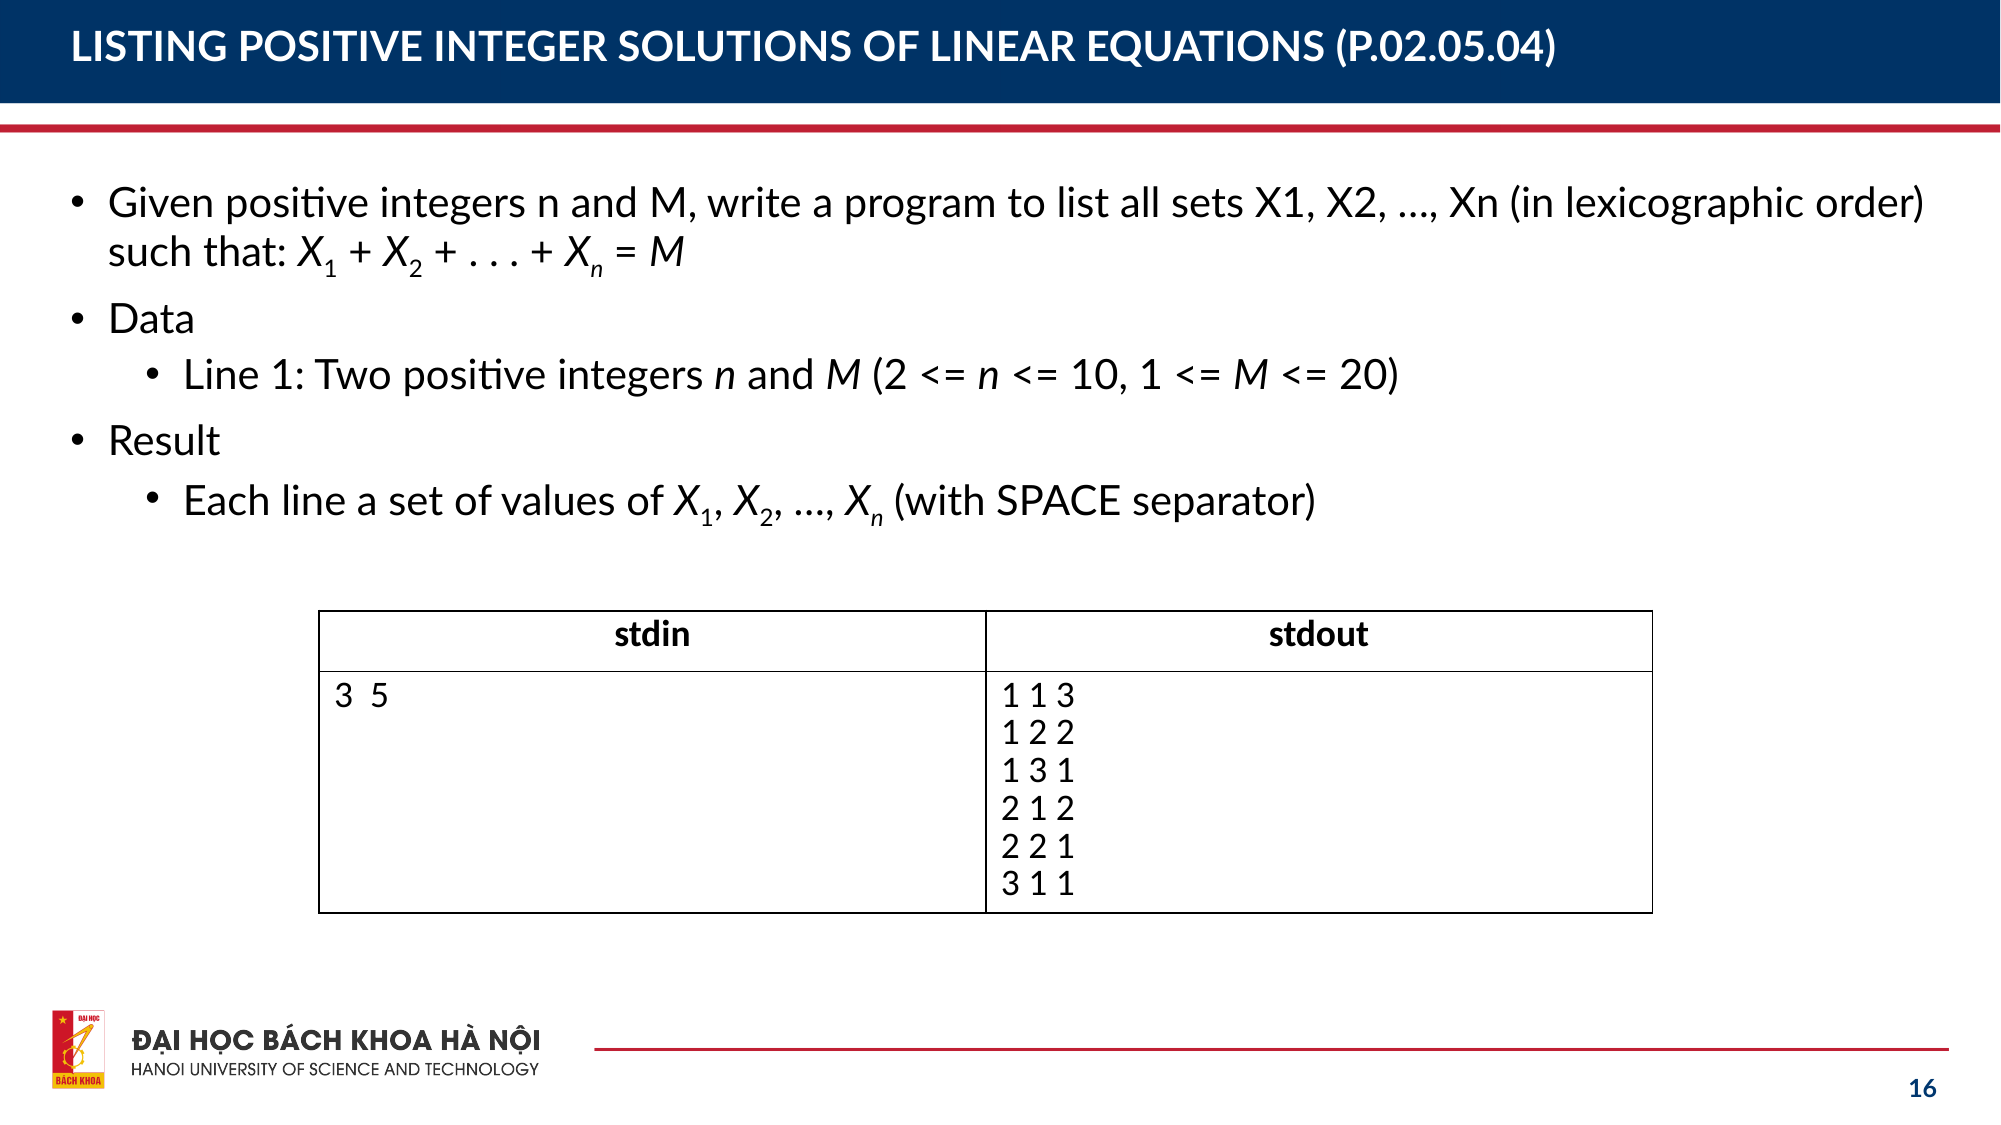

# LISTING POSITIVE INTEGER SOLUTIONS OF LINEAR EQUATIONS (P.02.05.04)
Given positive integers n and M, write a program to list all sets X1, X2, …, Xn (in lexicographic order) such that: X1 + X2 + . . . + Xn = M
Data
Line 1: Two positive integers n and M (2 <= n <= 10, 1 <= M <= 20)
Result
Each line a set of values of X1, X2, …, Xn (with SPACE separator)
| stdin | stdout |
| --- | --- |
| 3 5 | 1 1 3 1 2 2 1 3 1 2 1 2 2 2 1 3 1 1 |
16